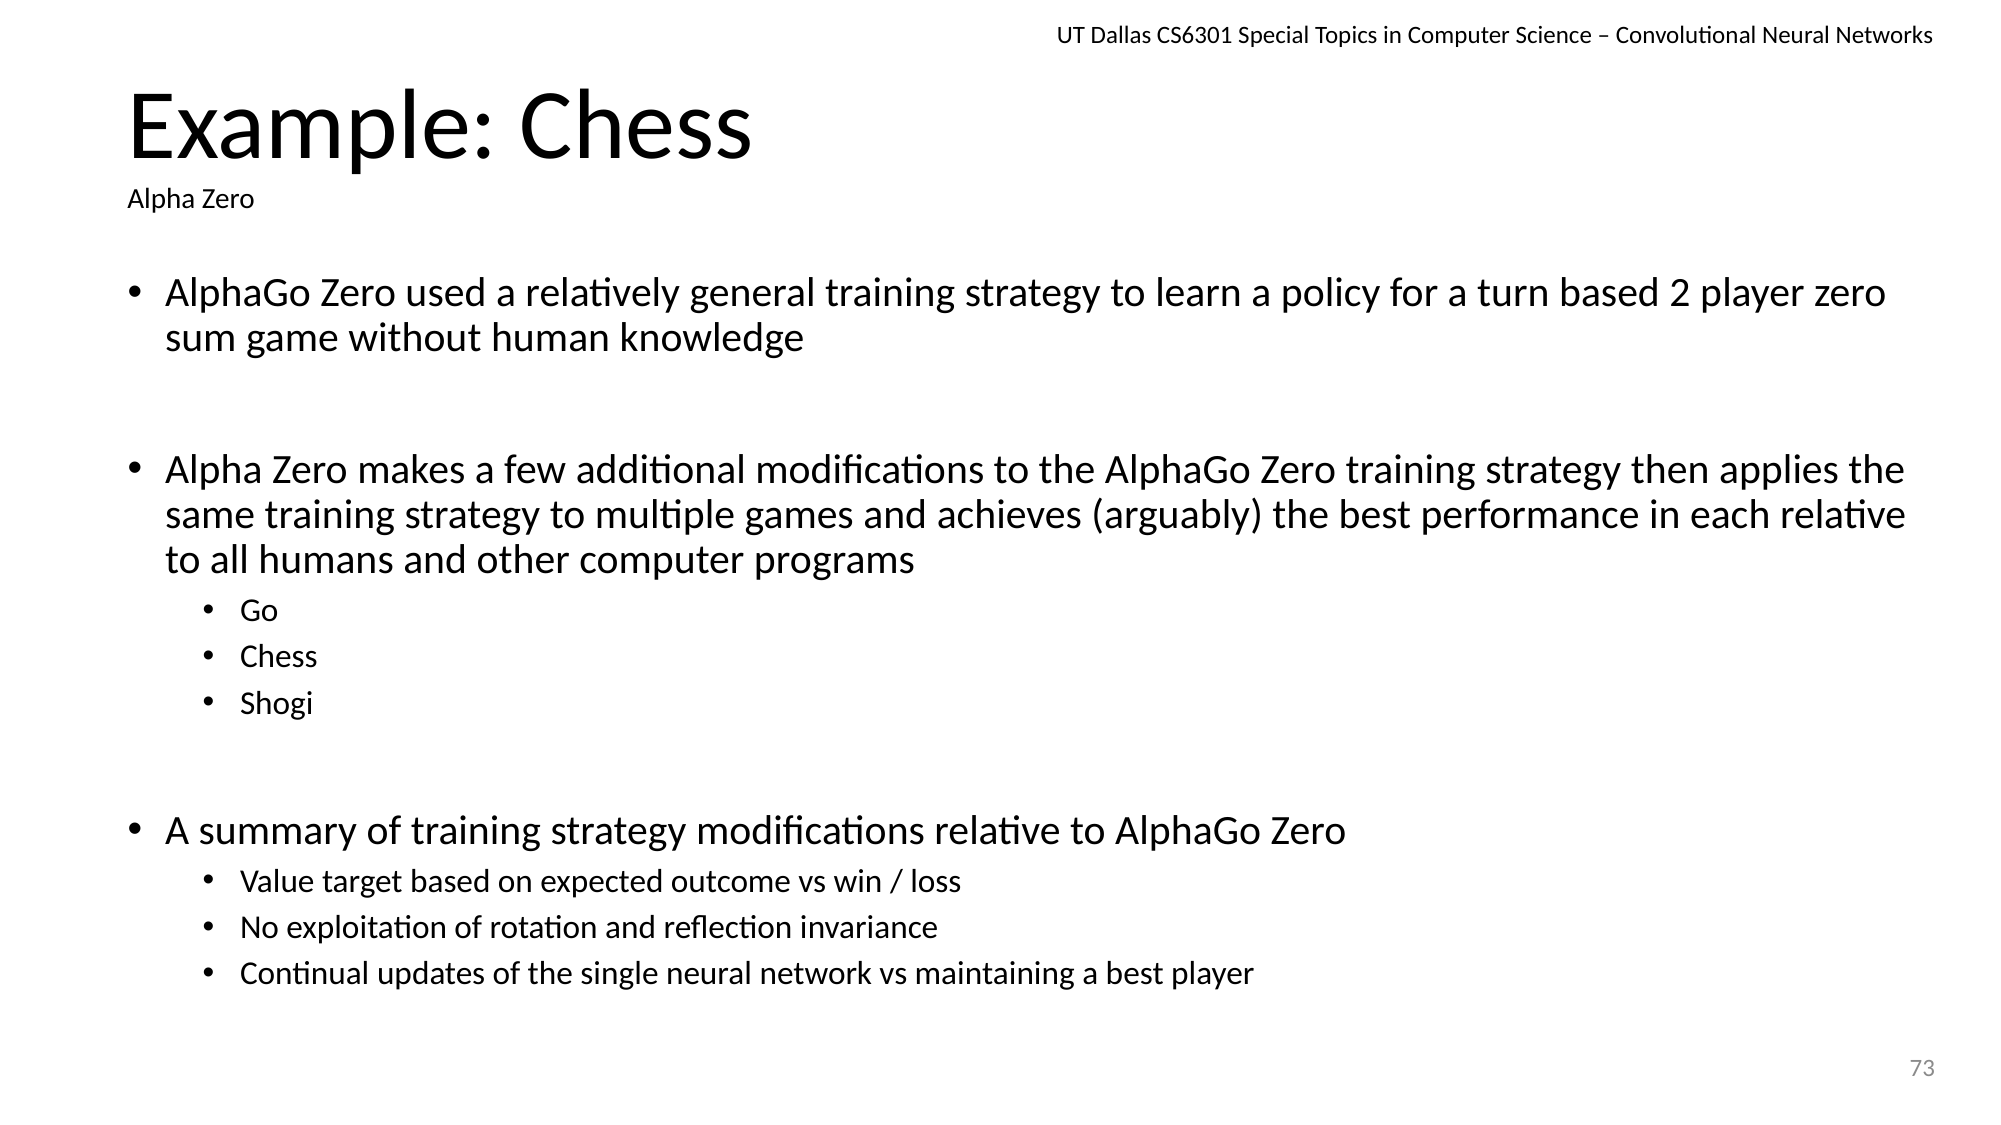

UT Dallas CS6301 Special Topics in Computer Science – Convolutional Neural Networks
# Example: Chess
Alpha Zero
AlphaGo Zero used a relatively general training strategy to learn a policy for a turn based 2 player zero sum game without human knowledge

Alpha Zero makes a few additional modifications to the AlphaGo Zero training strategy then applies the same training strategy to multiple games and achieves (arguably) the best performance in each relative to all humans and other computer programs
Go
Chess
Shogi

A summary of training strategy modifications relative to AlphaGo Zero
Value target based on expected outcome vs win / loss
No exploitation of rotation and reflection invariance
Continual updates of the single neural network vs maintaining a best player
73